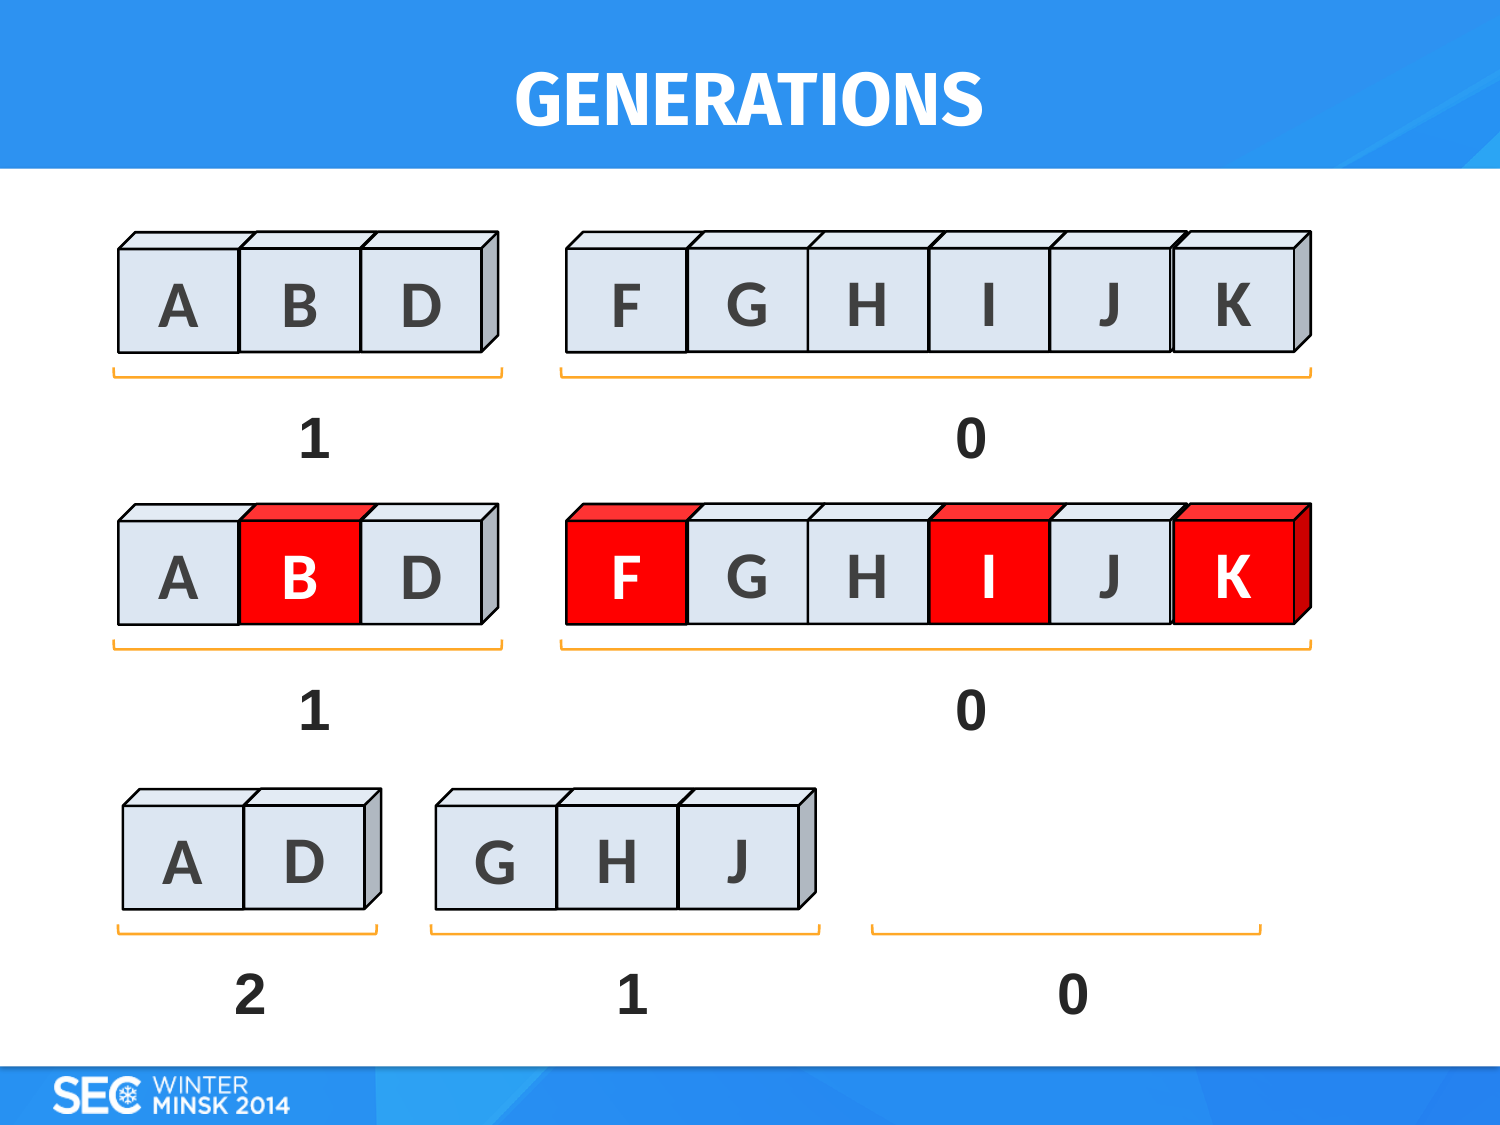

GENERATIONS

H
I
J
K
G
B
D
F
A

1
0

H
I
J
K
G
B
D
F
A
1
0

D
H
J
A
G

0
2
1